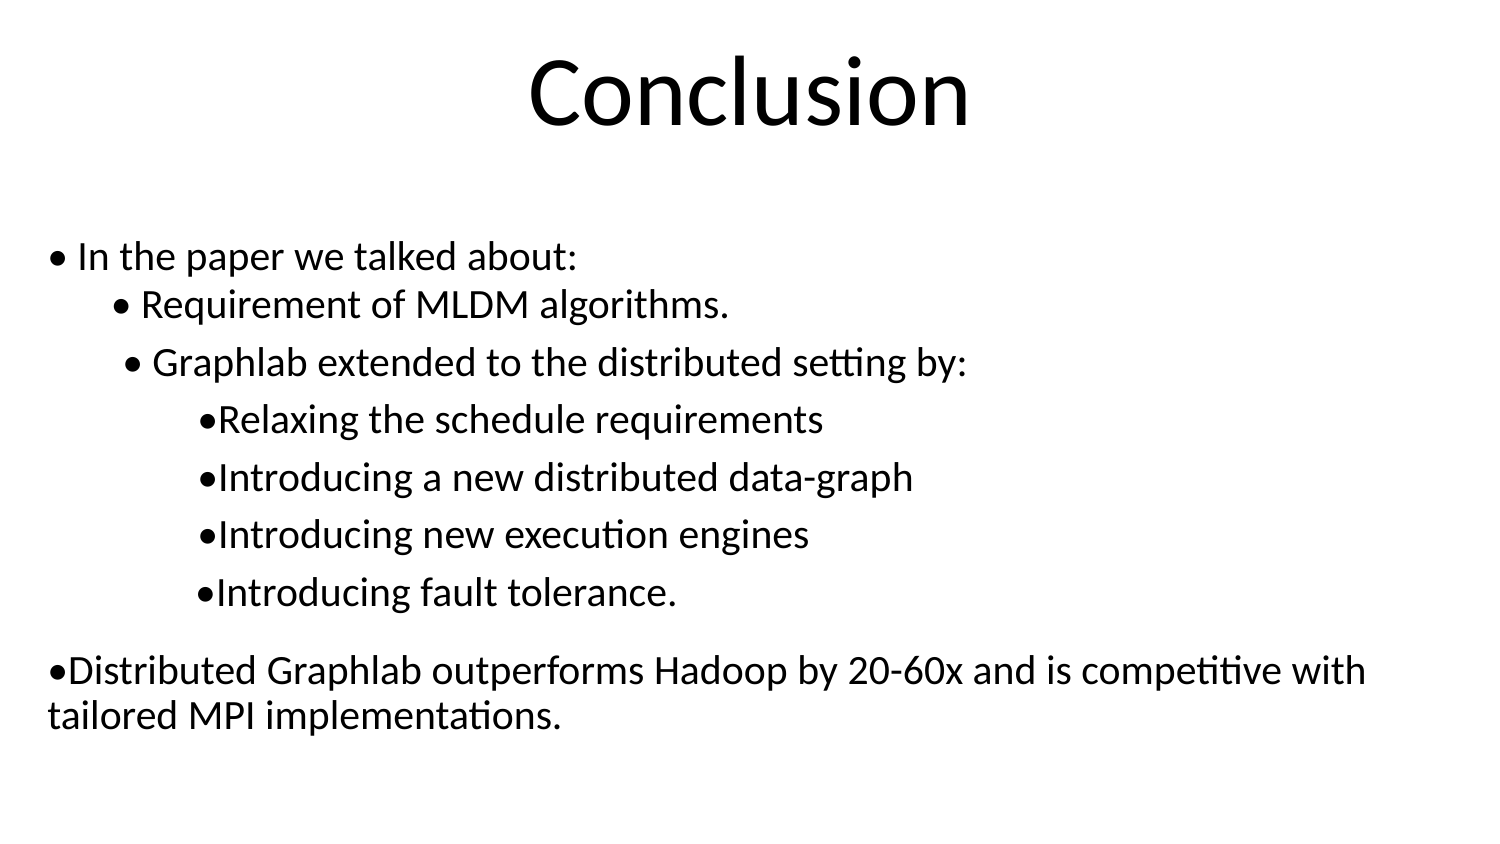

# Conclusion
• In the paper we talked about:
• Requirement of MLDM algorithms.
• Graphlab extended to the distributed setting by:
	•Relaxing the schedule requirements
	•Introducing a new distributed data-graph
	•Introducing new execution engines
 •Introducing fault tolerance.
•Distributed Graphlab outperforms Hadoop by 20-60x and is competitive with       tailored MPI implementations.